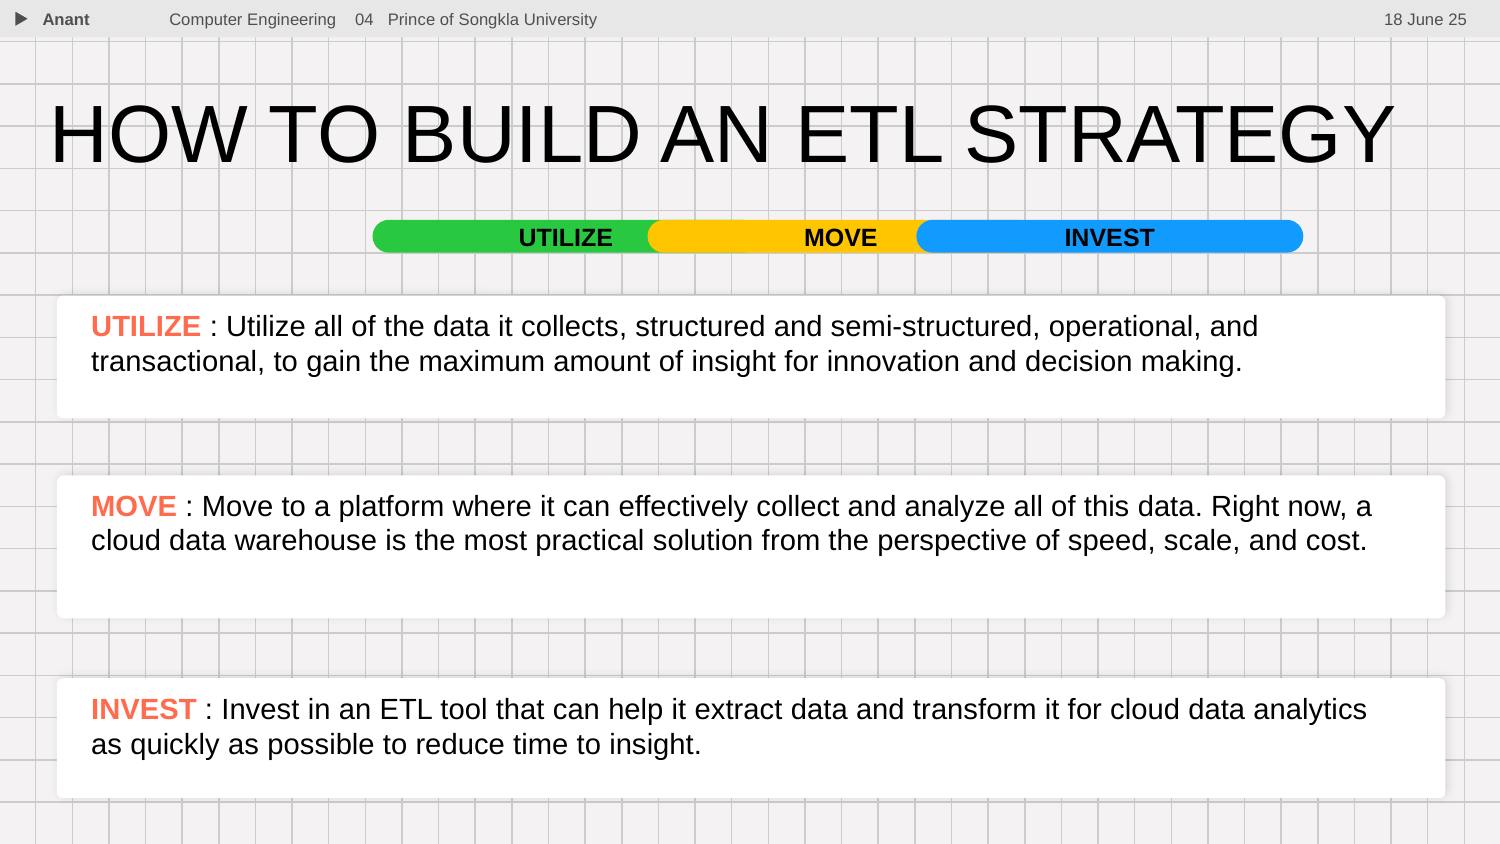

Anant
Computer Engineering    04   Prince of Songkla University

18 June 25

# HOW TO BUILD AN ETL STRATEGY
UTILIZE
MOVE
INVEST
UTILIZE : Utilize all of the data it collects, structured and semi-structured, operational, and transactional, to gain the maximum amount of insight for innovation and decision making.

MOVE : Move to a platform where it can effectively collect and analyze all of this data. Right now, a cloud data warehouse is the most practical solution from the perspective of speed, scale, and cost.

INVEST : Invest in an ETL tool that can help it extract data and transform it for cloud data analytics as quickly as possible to reduce time to insight.